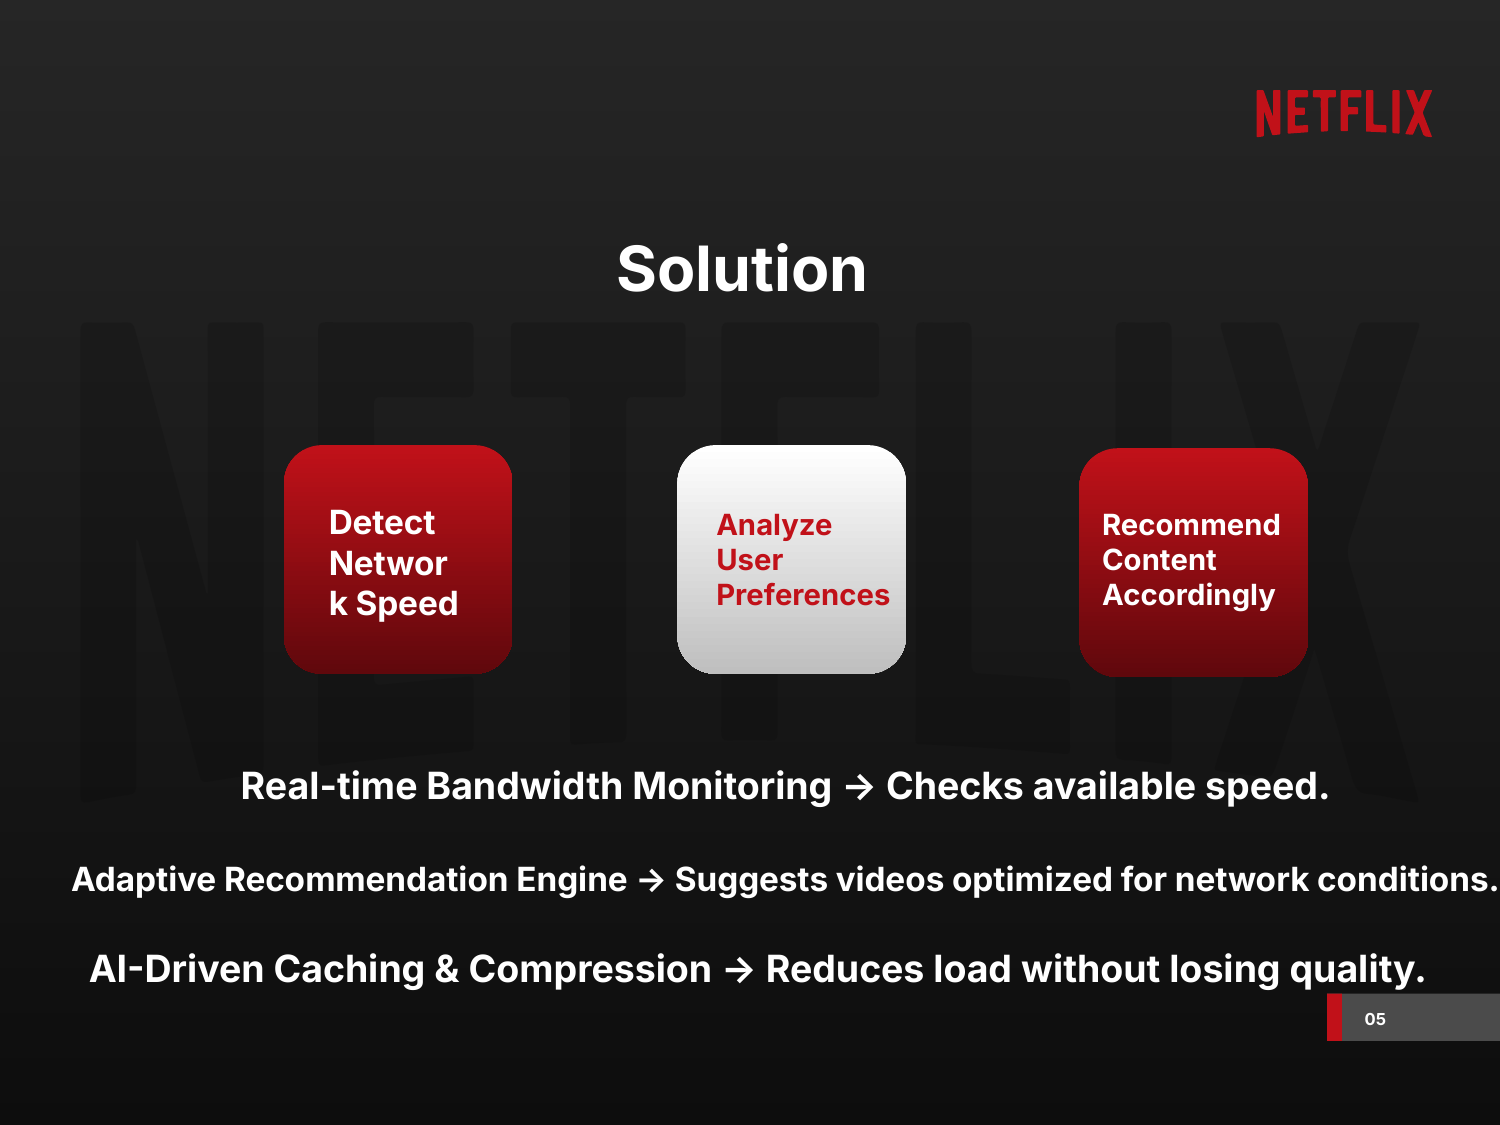

# Solution

Detect Network Speed
Analyze User Preferences
Recommend Content Accordingly
Real-time Bandwidth Monitoring → Checks available speed.
Adaptive Recommendation Engine → Suggests videos optimized for network conditions.
AI-Driven Caching & Compression → Reduces load without losing quality.

05